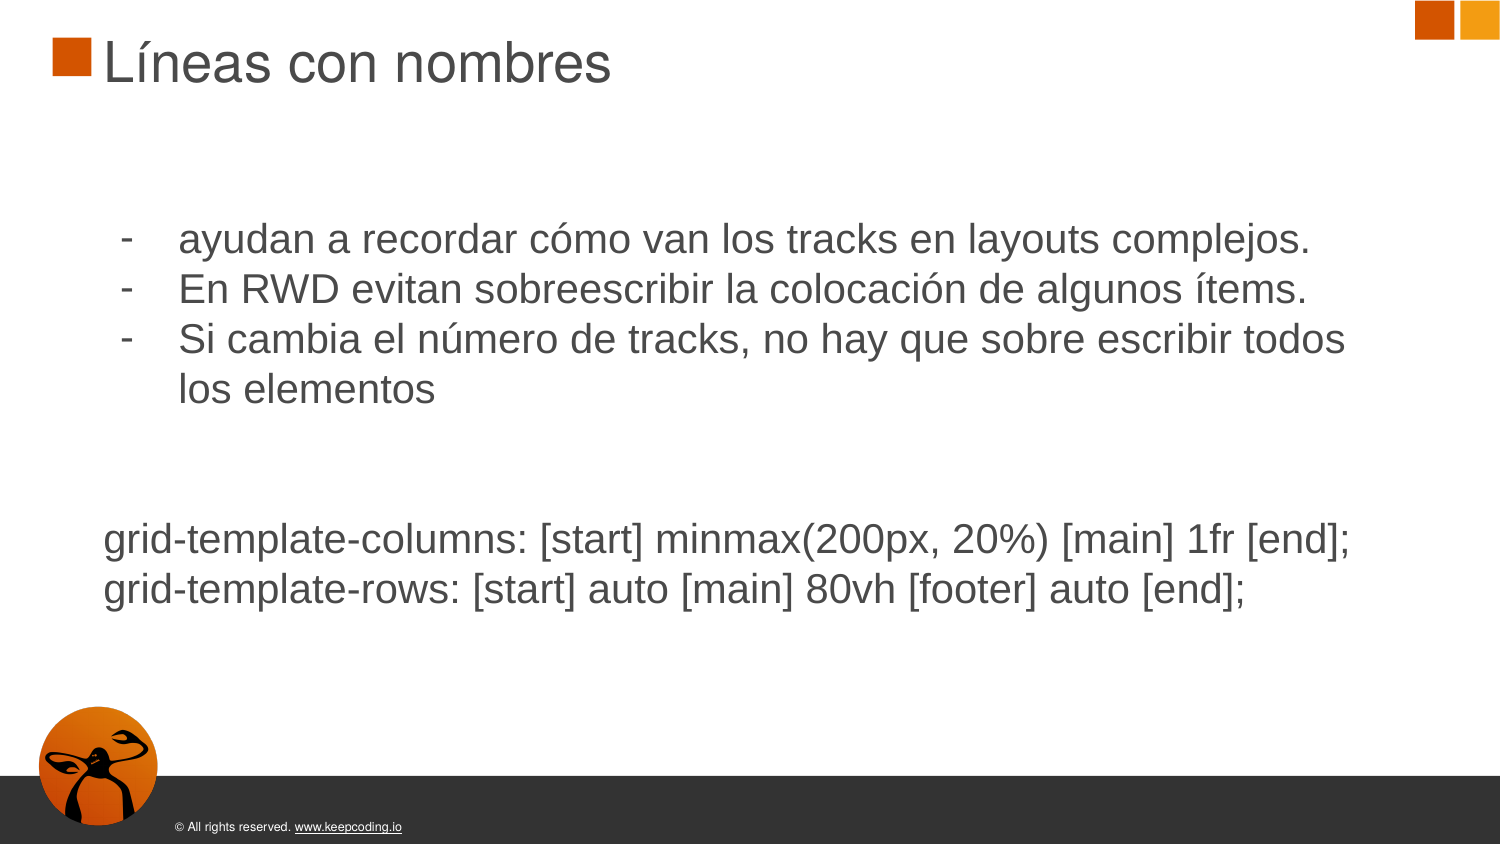

# Líneas con nombres
ayudan a recordar cómo van los tracks en layouts complejos.
En RWD evitan sobreescribir la colocación de algunos ítems.
Si cambia el número de tracks, no hay que sobre escribir todos los elementos

grid-template-columns: [start] minmax(200px, 20%) [main] 1fr [end];
grid-template-rows: [start] auto [main] 80vh [footer] auto [end];